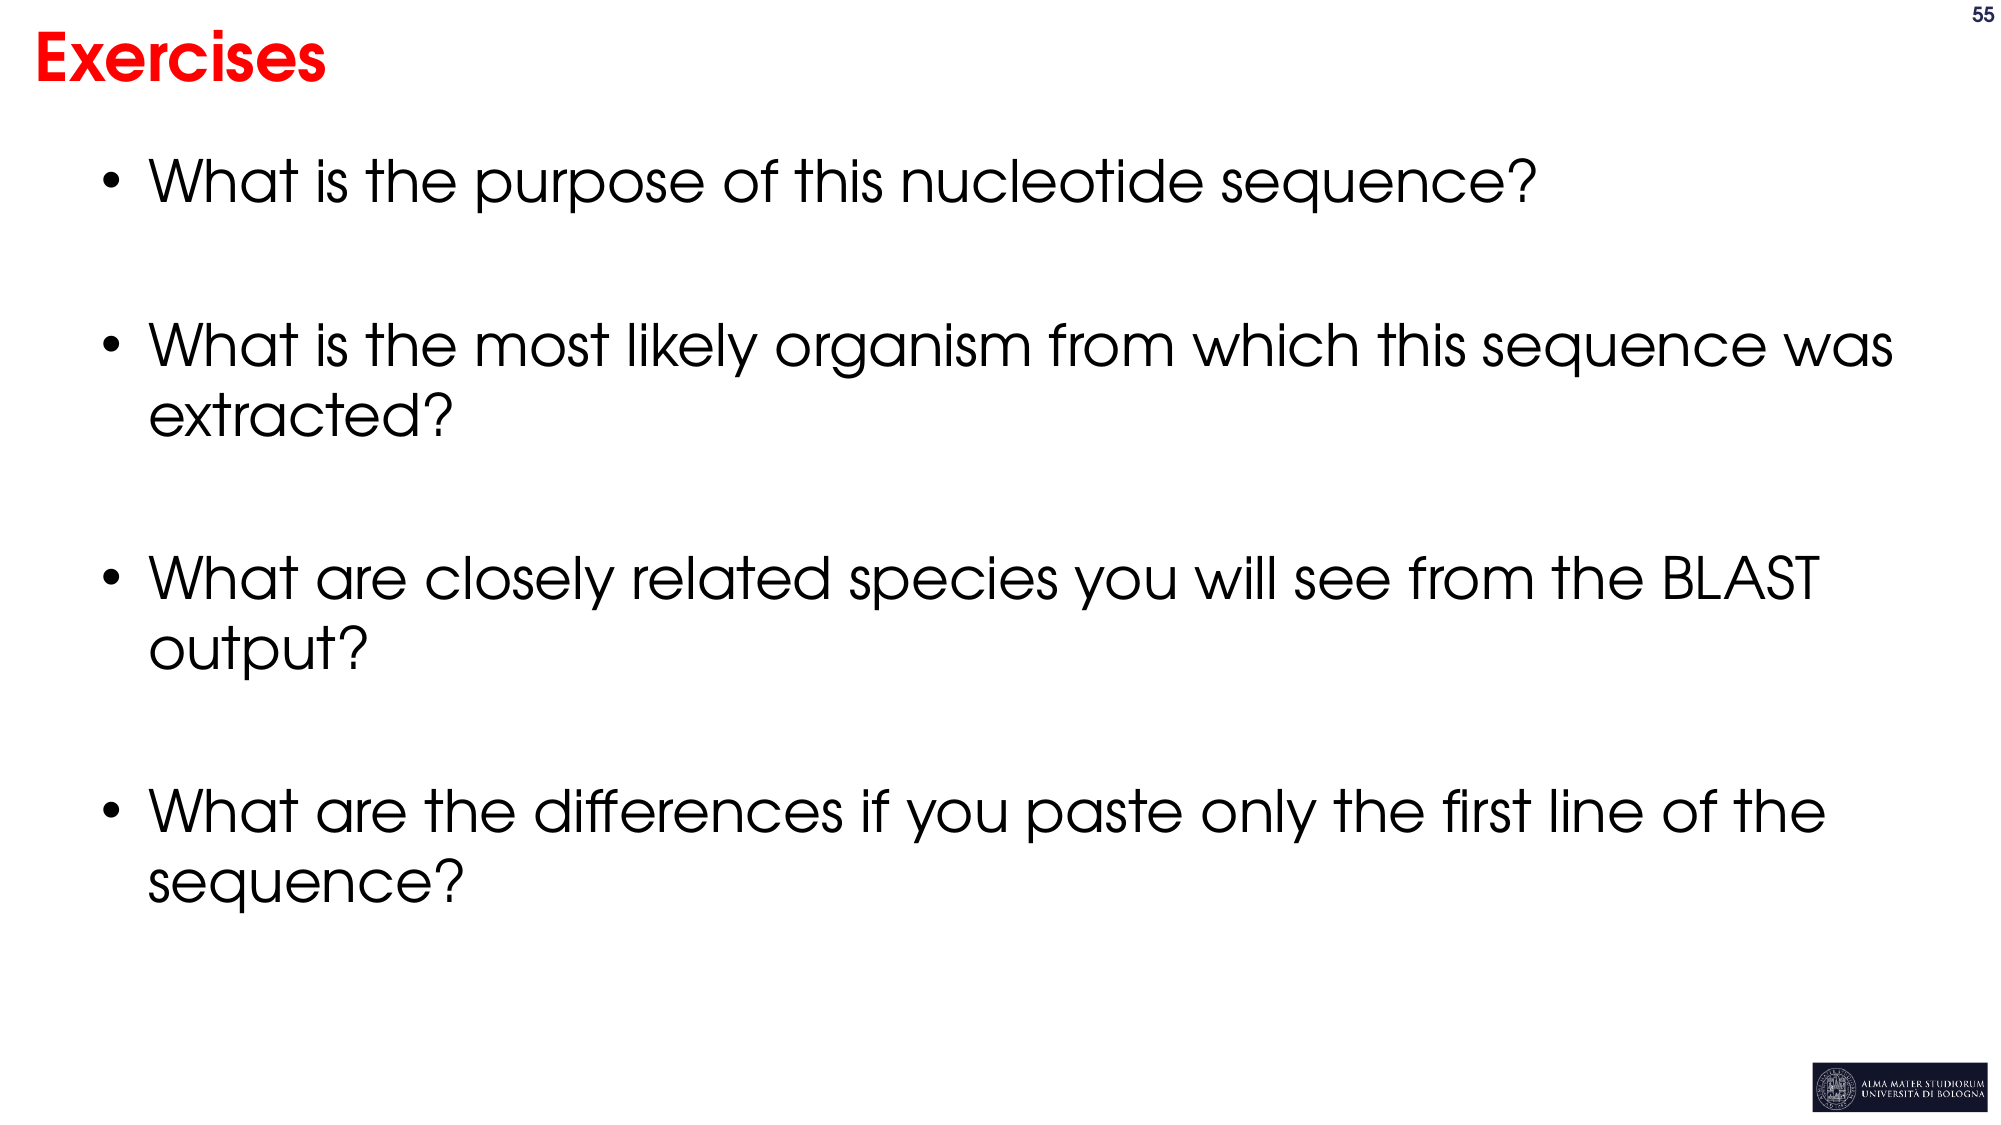

Exercises
What is the purpose of this nucleotide sequence?

What is the most likely organism from which this sequence was extracted?

What are closely related species you will see from the BLAST output?

What are the differences if you paste only the first line of the sequence?